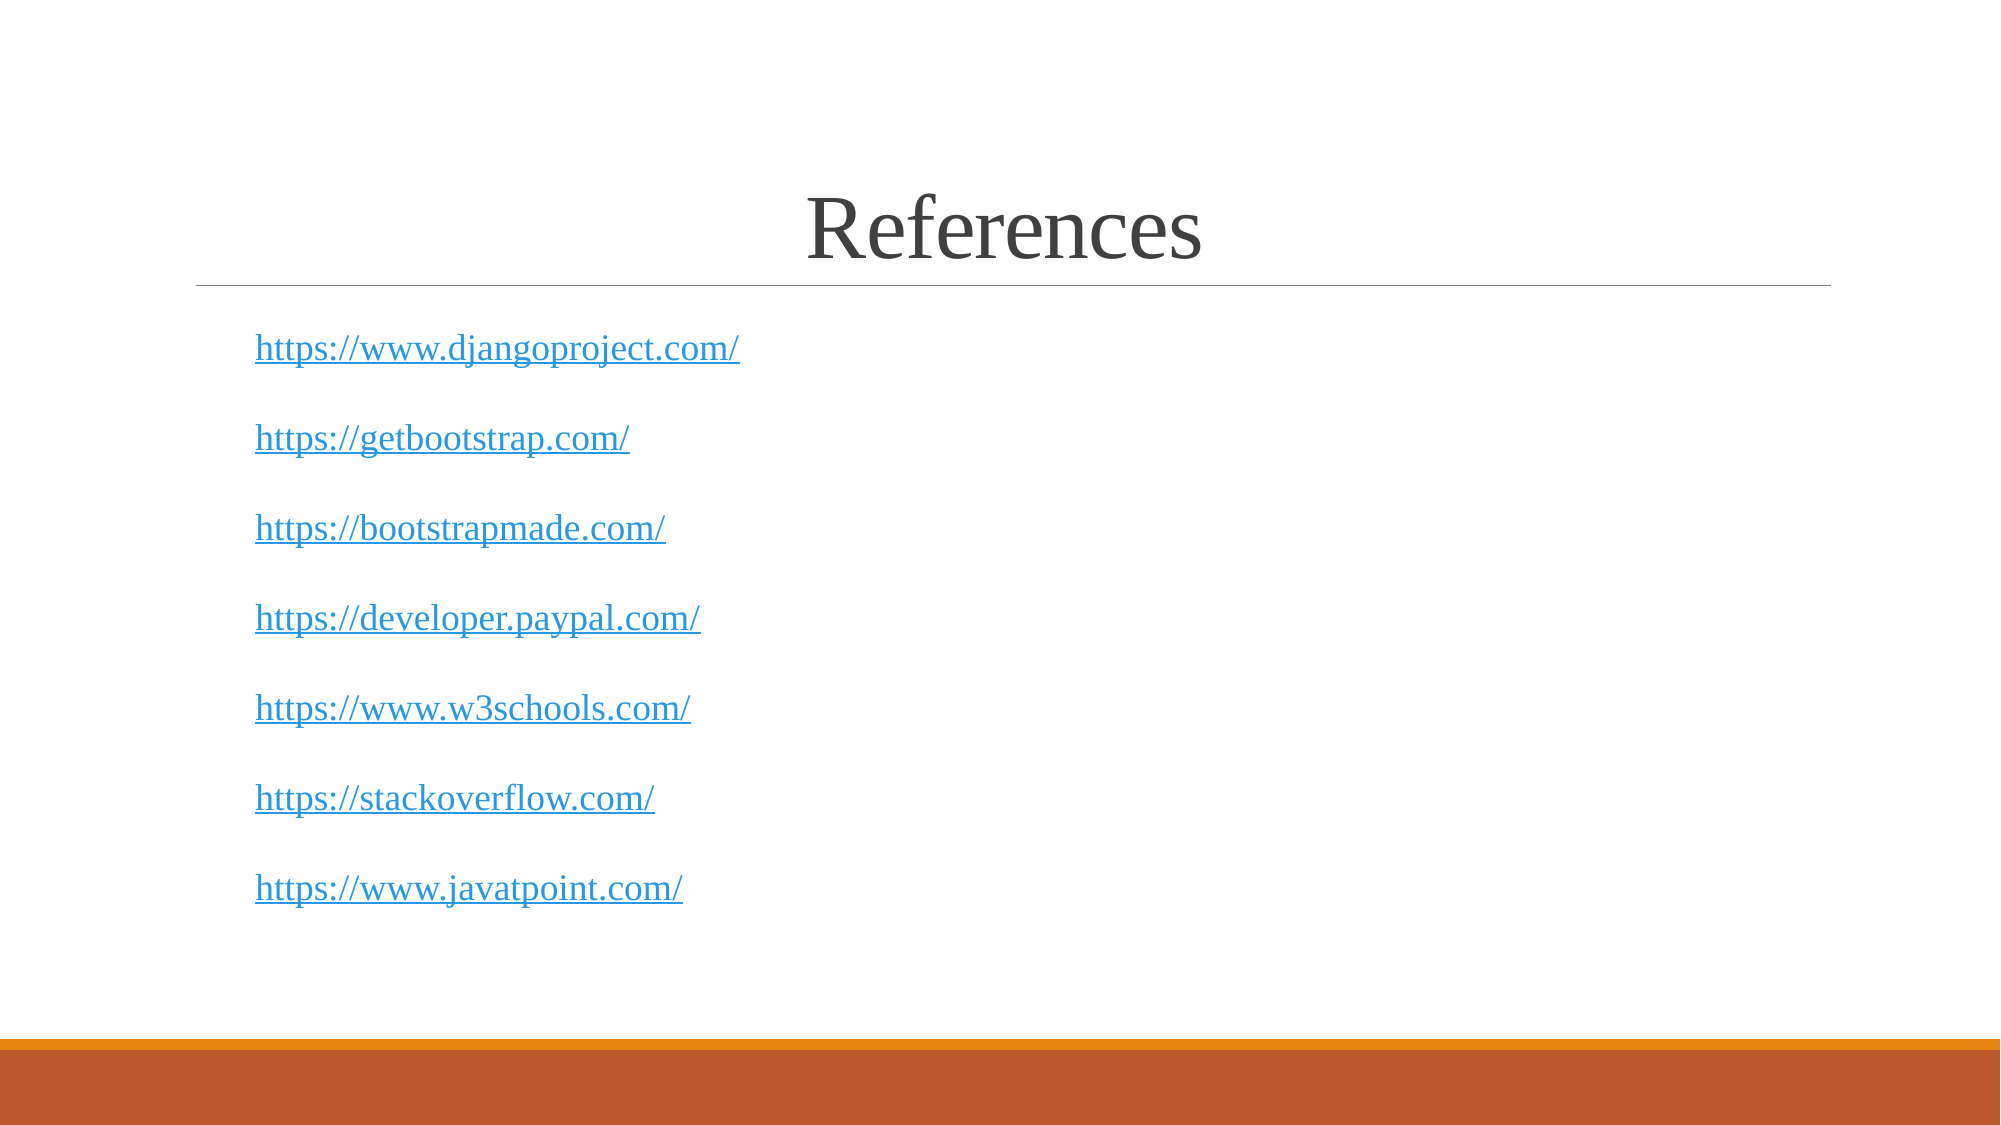

# References
https://www.djangoproject.com/

https://getbootstrap.com/

https://bootstrapmade.com/

https://developer.paypal.com/

https://www.w3schools.com/

https://stackoverflow.com/

https://www.javatpoint.com/